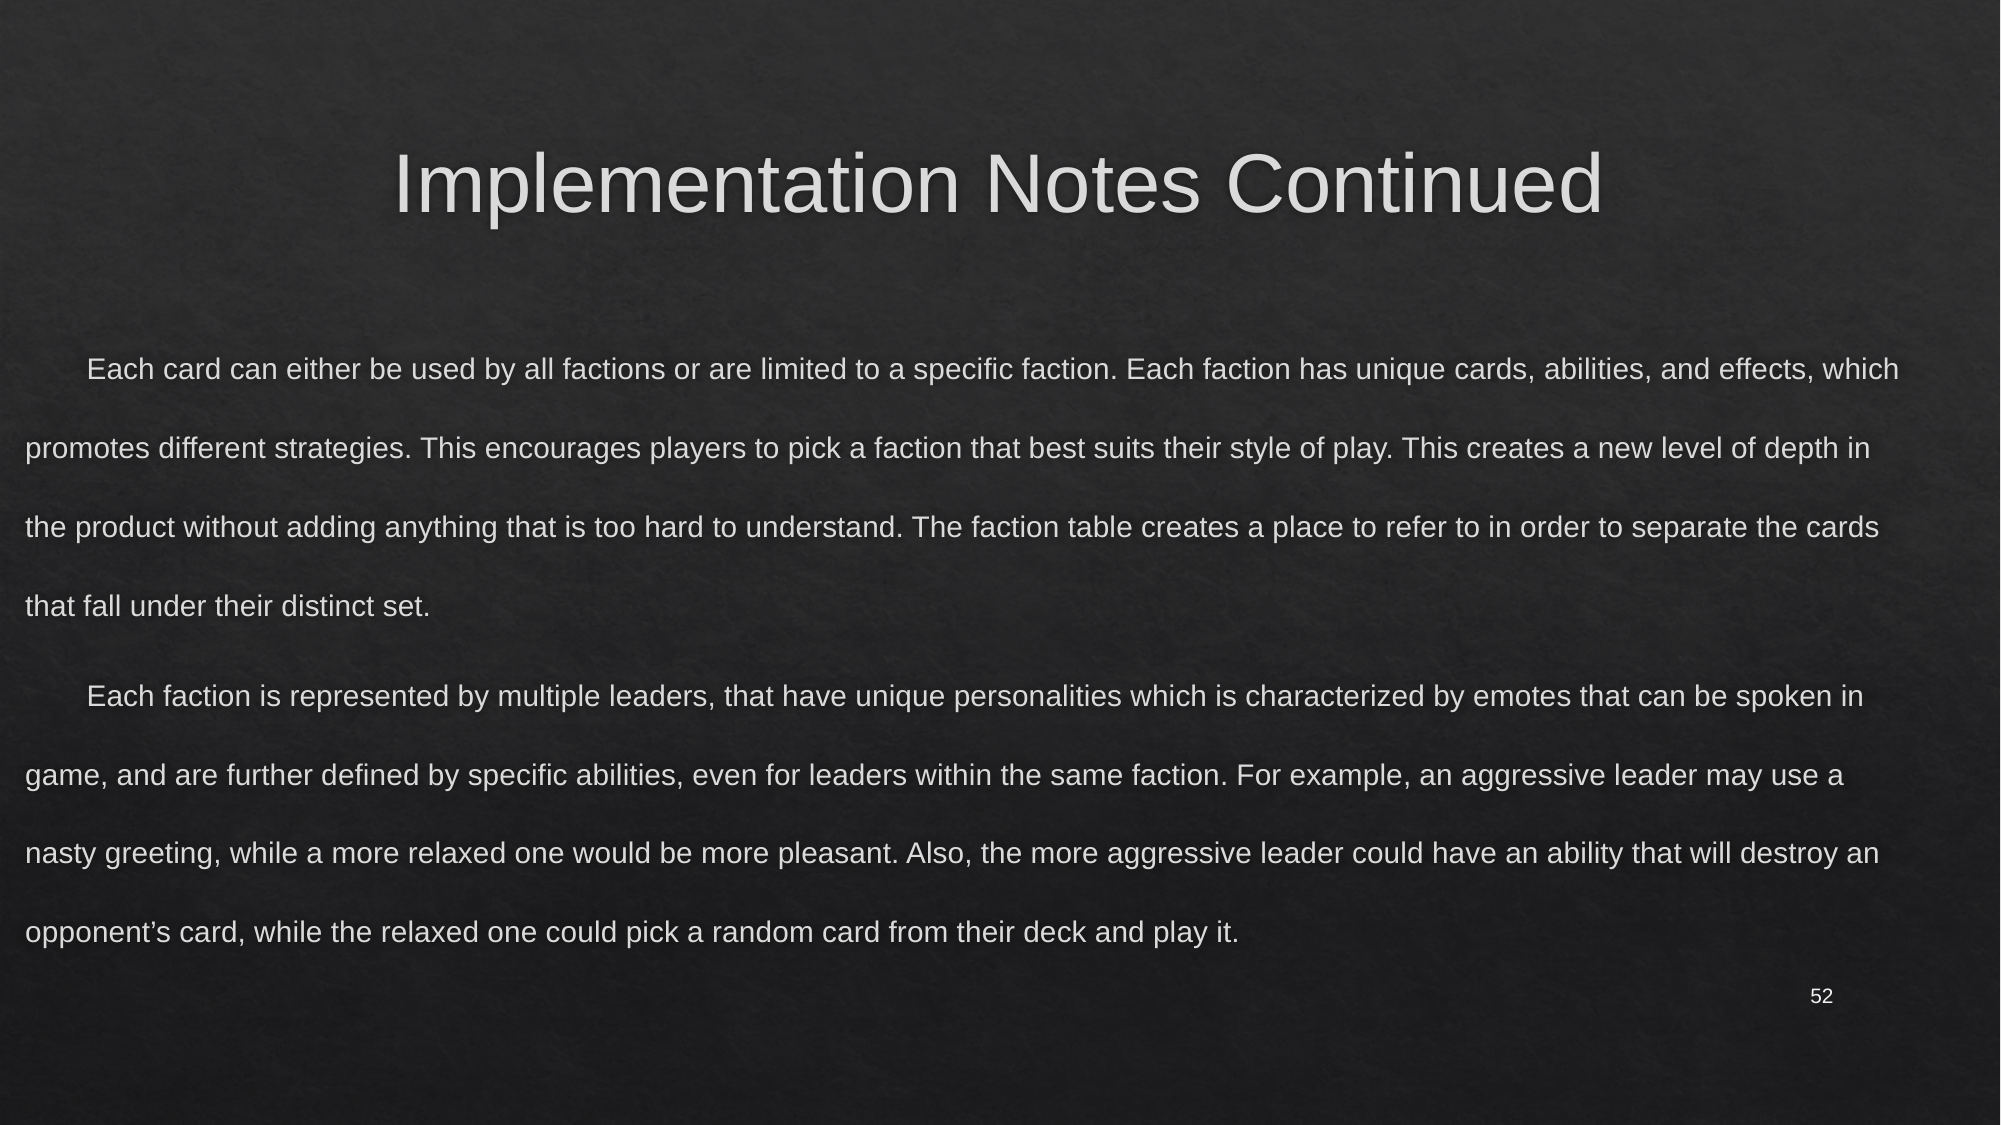

# Implementation Notes Continued
	Each card can either be used by all factions or are limited to a specific faction. Each faction has unique cards, abilities, and effects, which promotes different strategies. This encourages players to pick a faction that best suits their style of play. This creates a new level of depth in the product without adding anything that is too hard to understand. The faction table creates a place to refer to in order to separate the cards that fall under their distinct set.
	Each faction is represented by multiple leaders, that have unique personalities which is characterized by emotes that can be spoken in game, and are further defined by specific abilities, even for leaders within the same faction. For example, an aggressive leader may use a nasty greeting, while a more relaxed one would be more pleasant. Also, the more aggressive leader could have an ability that will destroy an opponent’s card, while the relaxed one could pick a random card from their deck and play it.

52